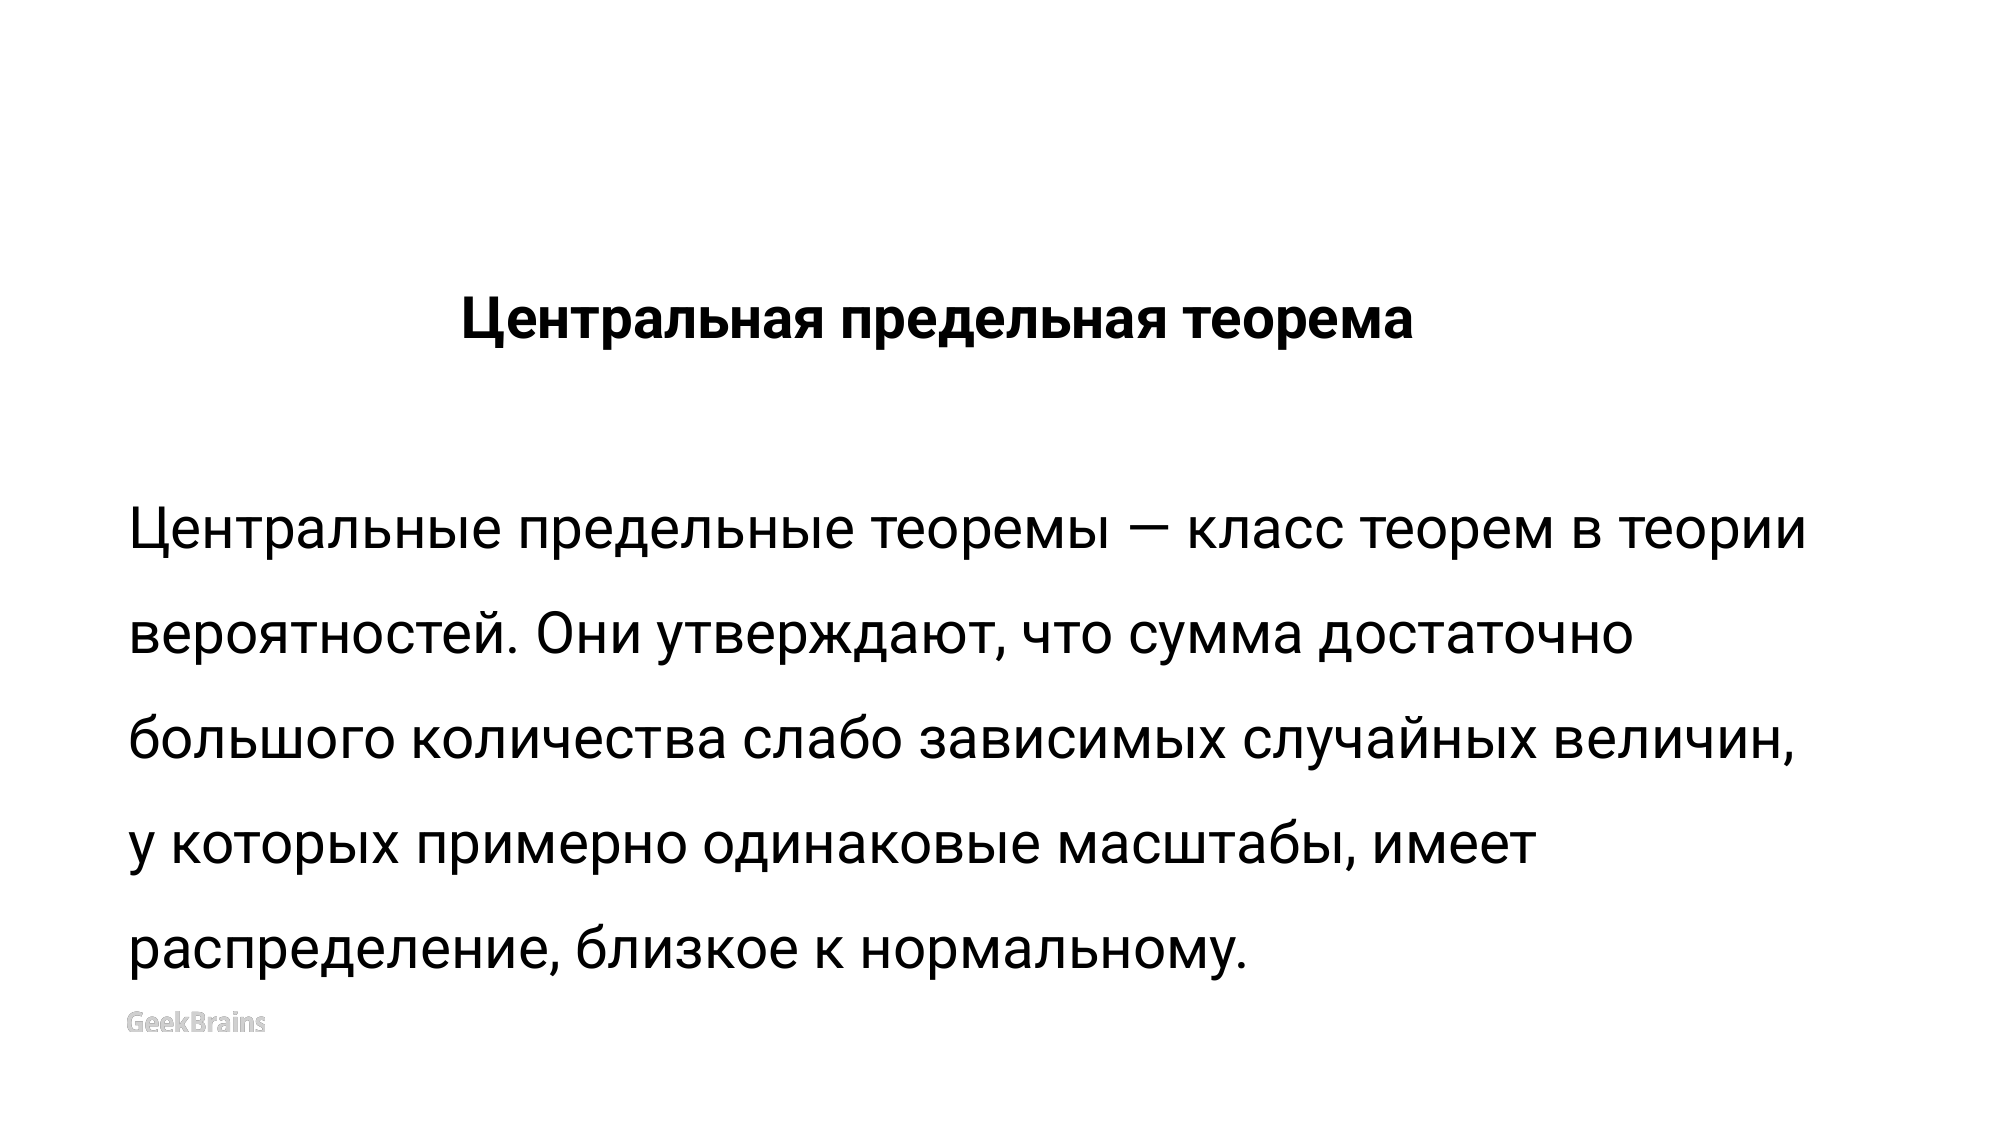

# Центральная предельная теорема
Центральные предельные теоремы — класс теорем в теории вероятностей. Они утверждают, что сумма достаточно большого количества слабо зависимых случайных величин,
у которых примерно одинаковые масштабы, имеет распределение, близкое к нормальному.